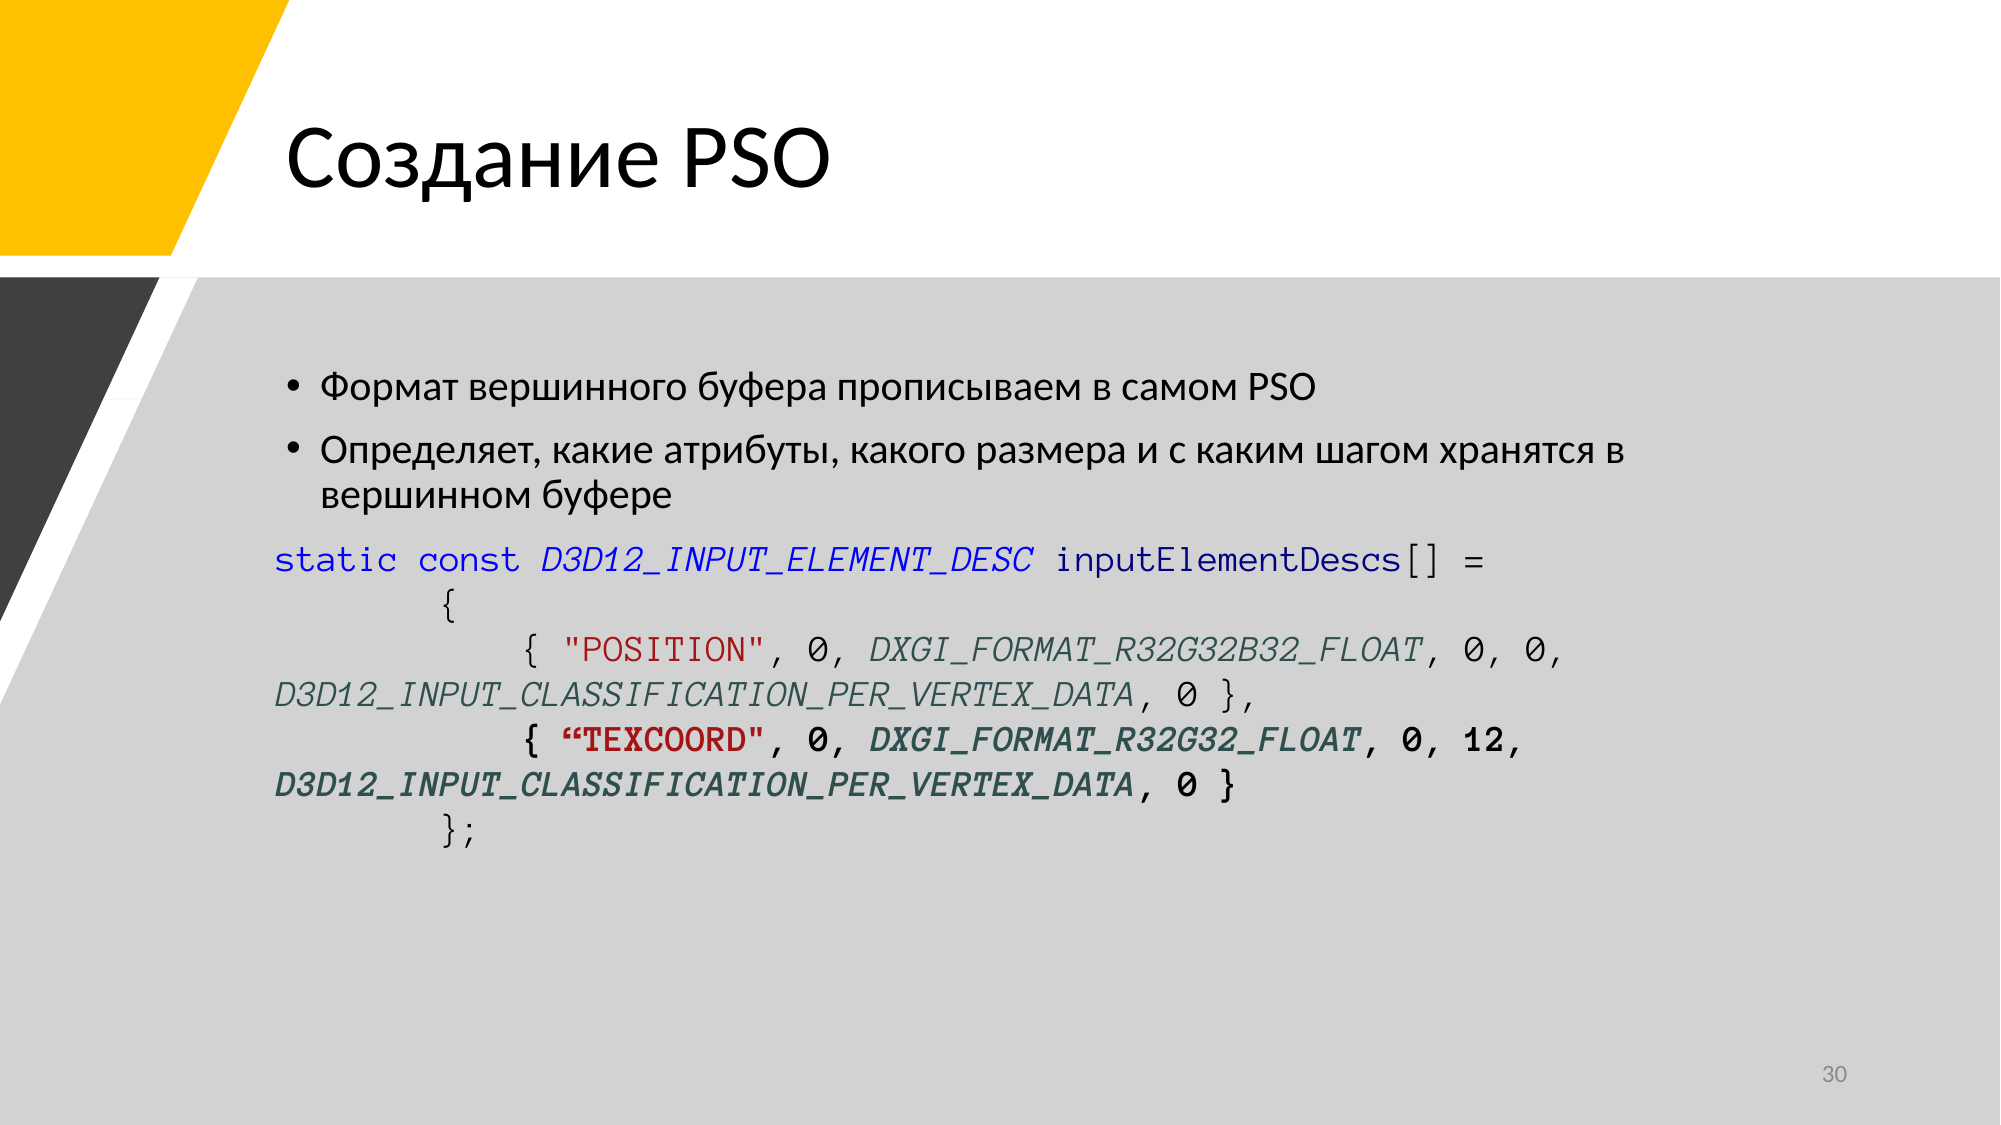

# Создание PSO

Формат вершинного буфера прописываем в самом PSO
Определяет, какие атрибуты, какого размера и с каким шагом хранятся в вершинном буфере
static const D3D12_INPUT_ELEMENT_DESC inputElementDescs[] =
        {
            { "POSITION", 0, DXGI_FORMAT_R32G32B32_FLOAT, 0, 0, D3D12_INPUT_CLASSIFICATION_PER_VERTEX_DATA, 0 },
            { “TEXCOORD", 0, DXGI_FORMAT_R32G32_FLOAT, 0, 12, D3D12_INPUT_CLASSIFICATION_PER_VERTEX_DATA, 0 }
        };
30